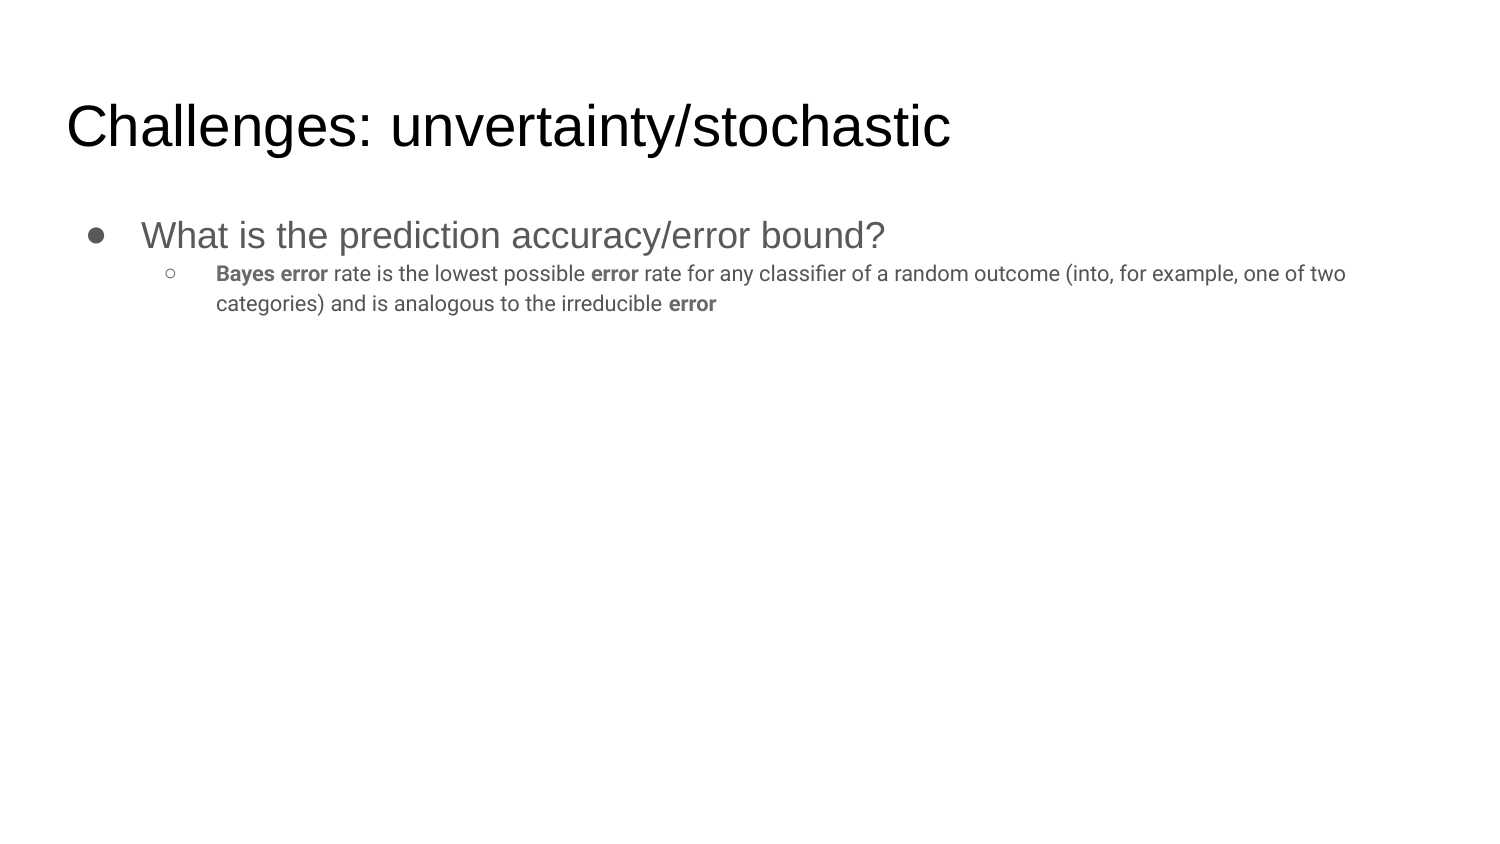

# Challenges: unvertainty/stochastic
What is the prediction accuracy/error bound?
Bayes error rate is the lowest possible error rate for any classifier of a random outcome (into, for example, one of two categories) and is analogous to the irreducible error